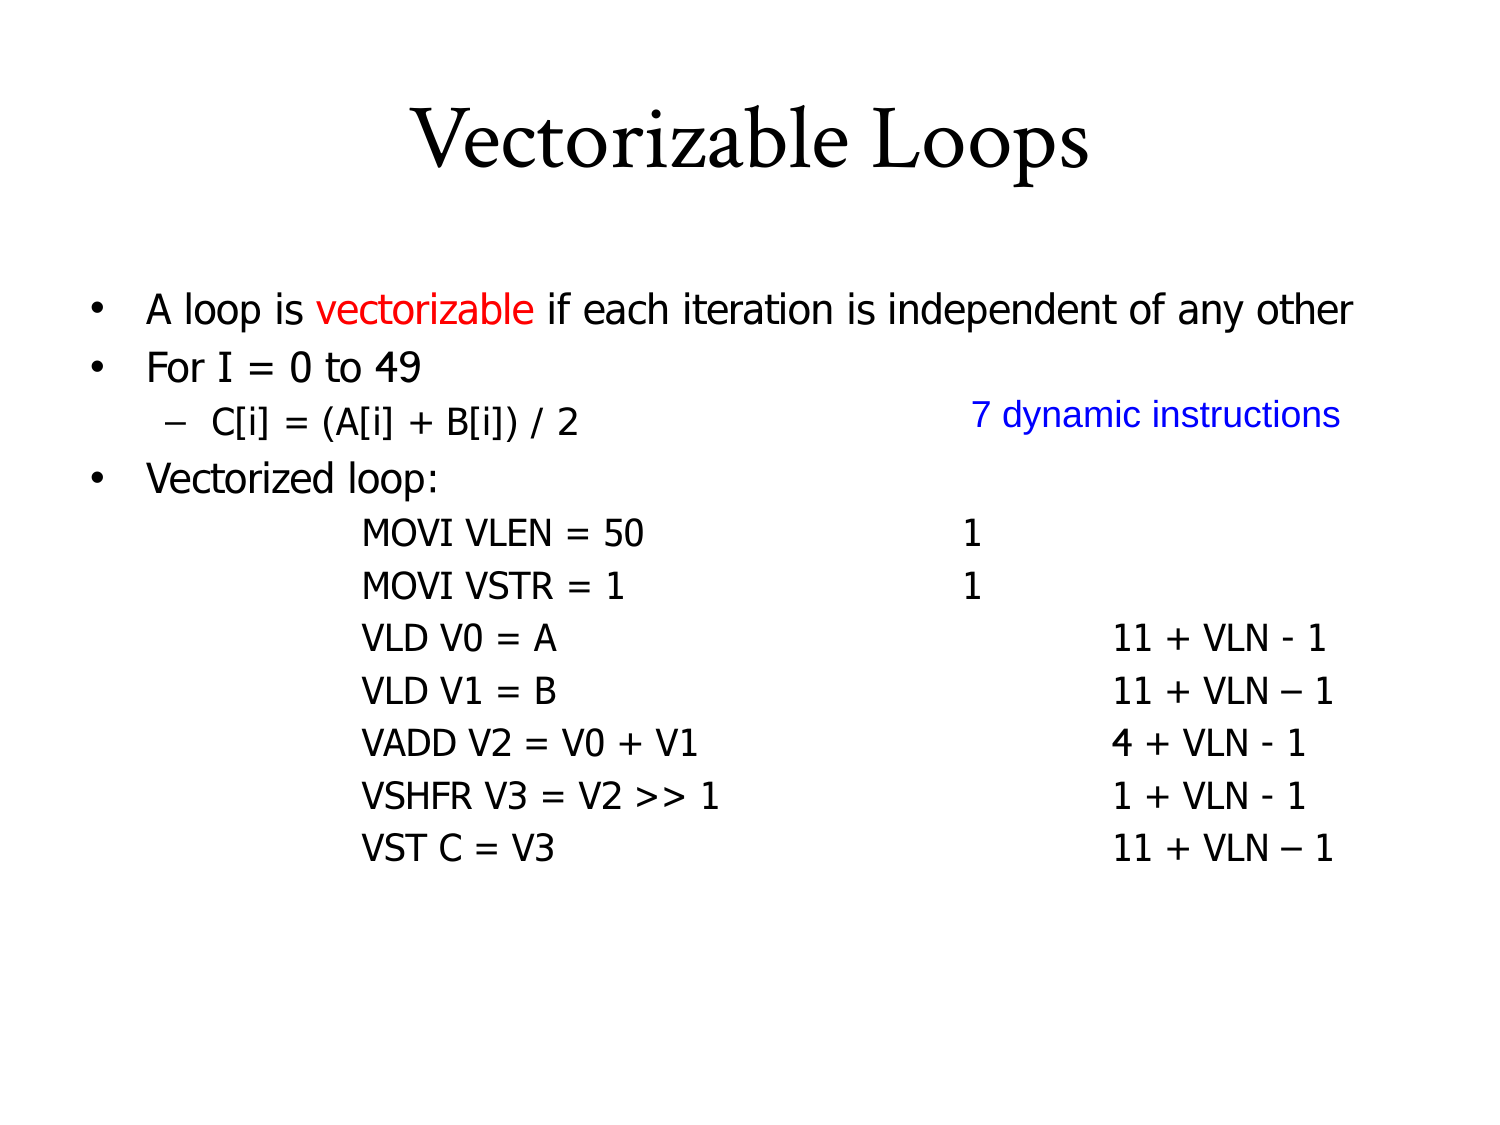

# Vectorizable Loops
A loop is vectorizable if each iteration is independent of any other
For I = 0 to 49
C[i] = (A[i] + B[i]) / 2
Vectorized loop:
		MOVI VLEN = 50			1
		MOVI VSTR = 1			1
		VLD V0 = A				11 + VLN - 1
		VLD V1 = B				11 + VLN – 1
		VADD V2 = V0 + V1			4 + VLN - 1
		VSHFR V3 = V2 >> 1			1 + VLN - 1
		VST C = V3				11 + VLN – 1
7 dynamic instructions